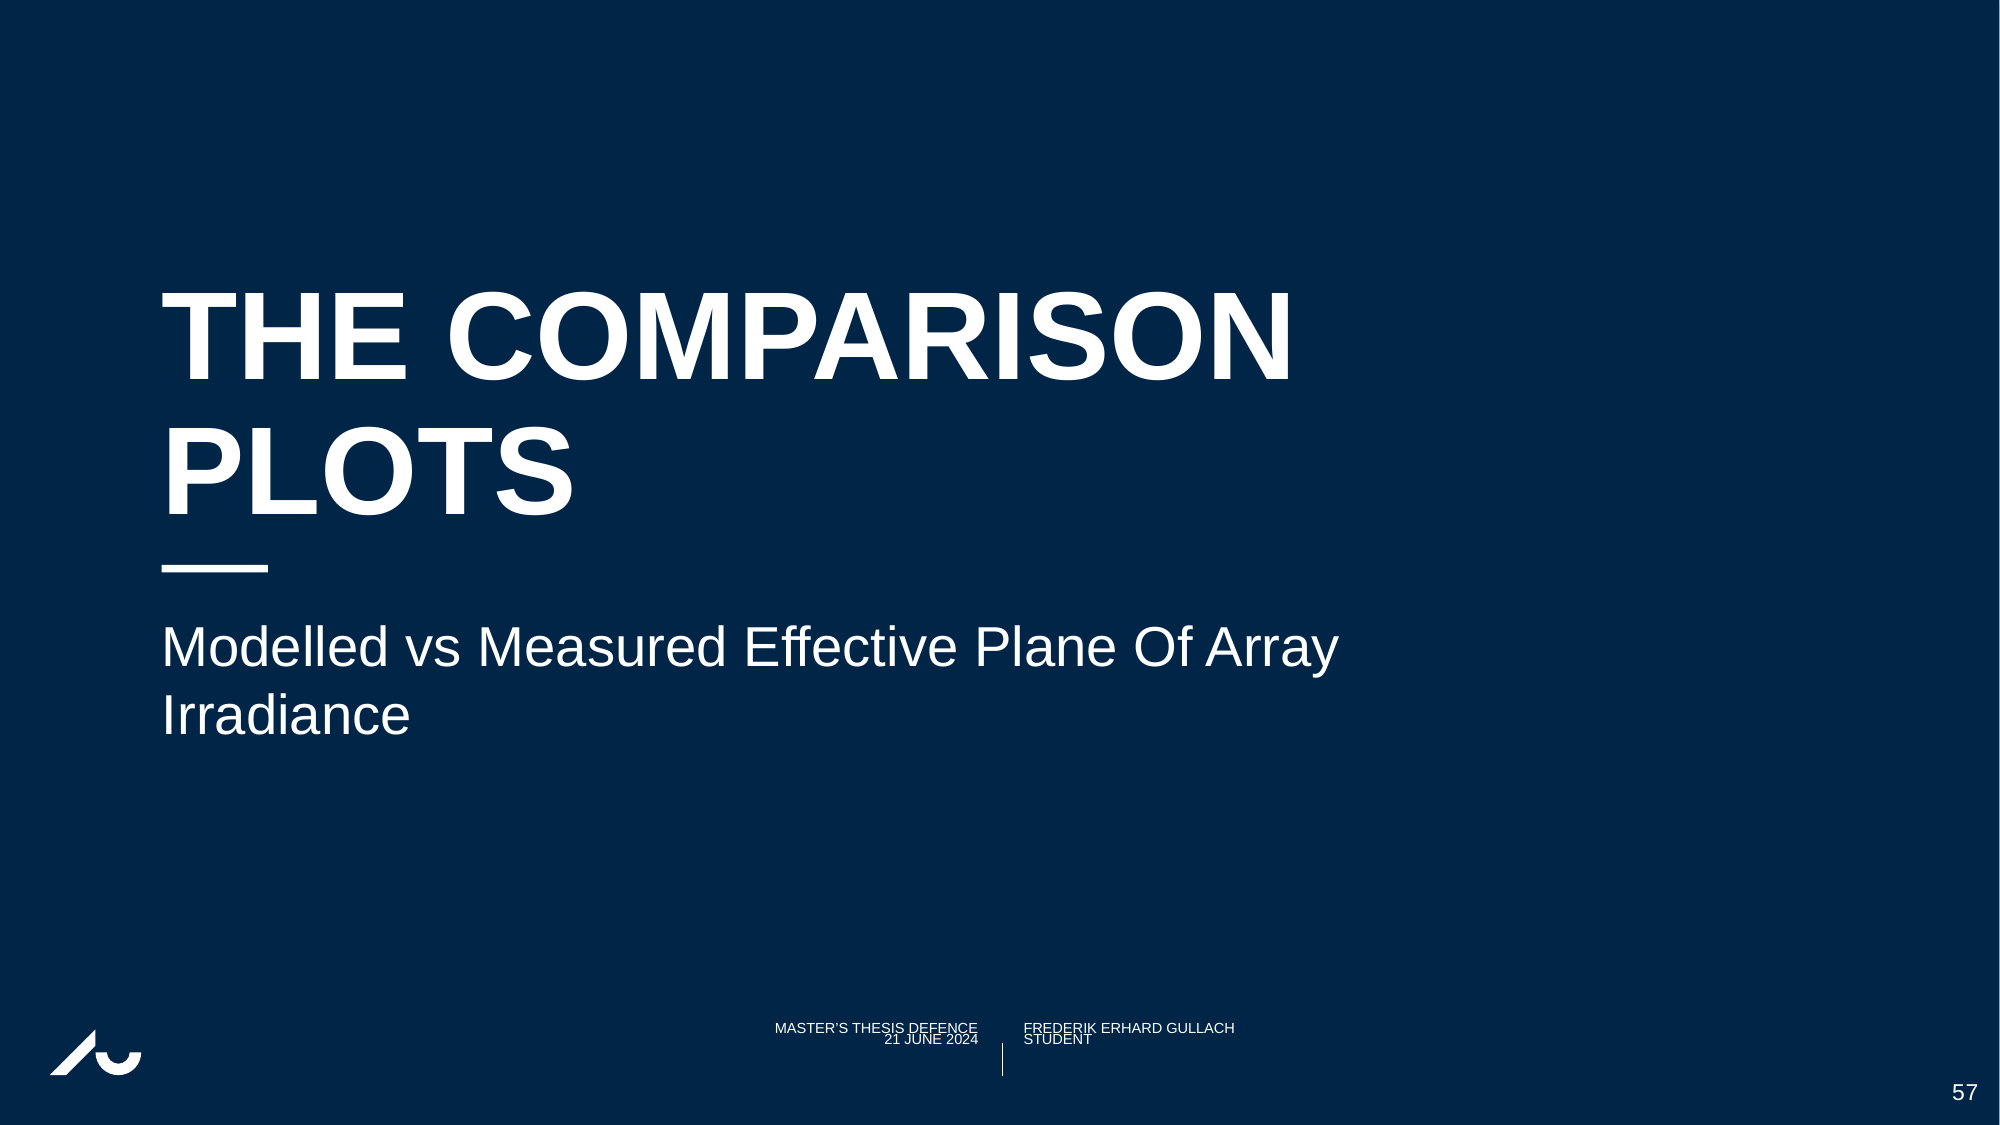

# The comparison plots
Modelled vs Measured Effective Plane Of Array Irradiance
57